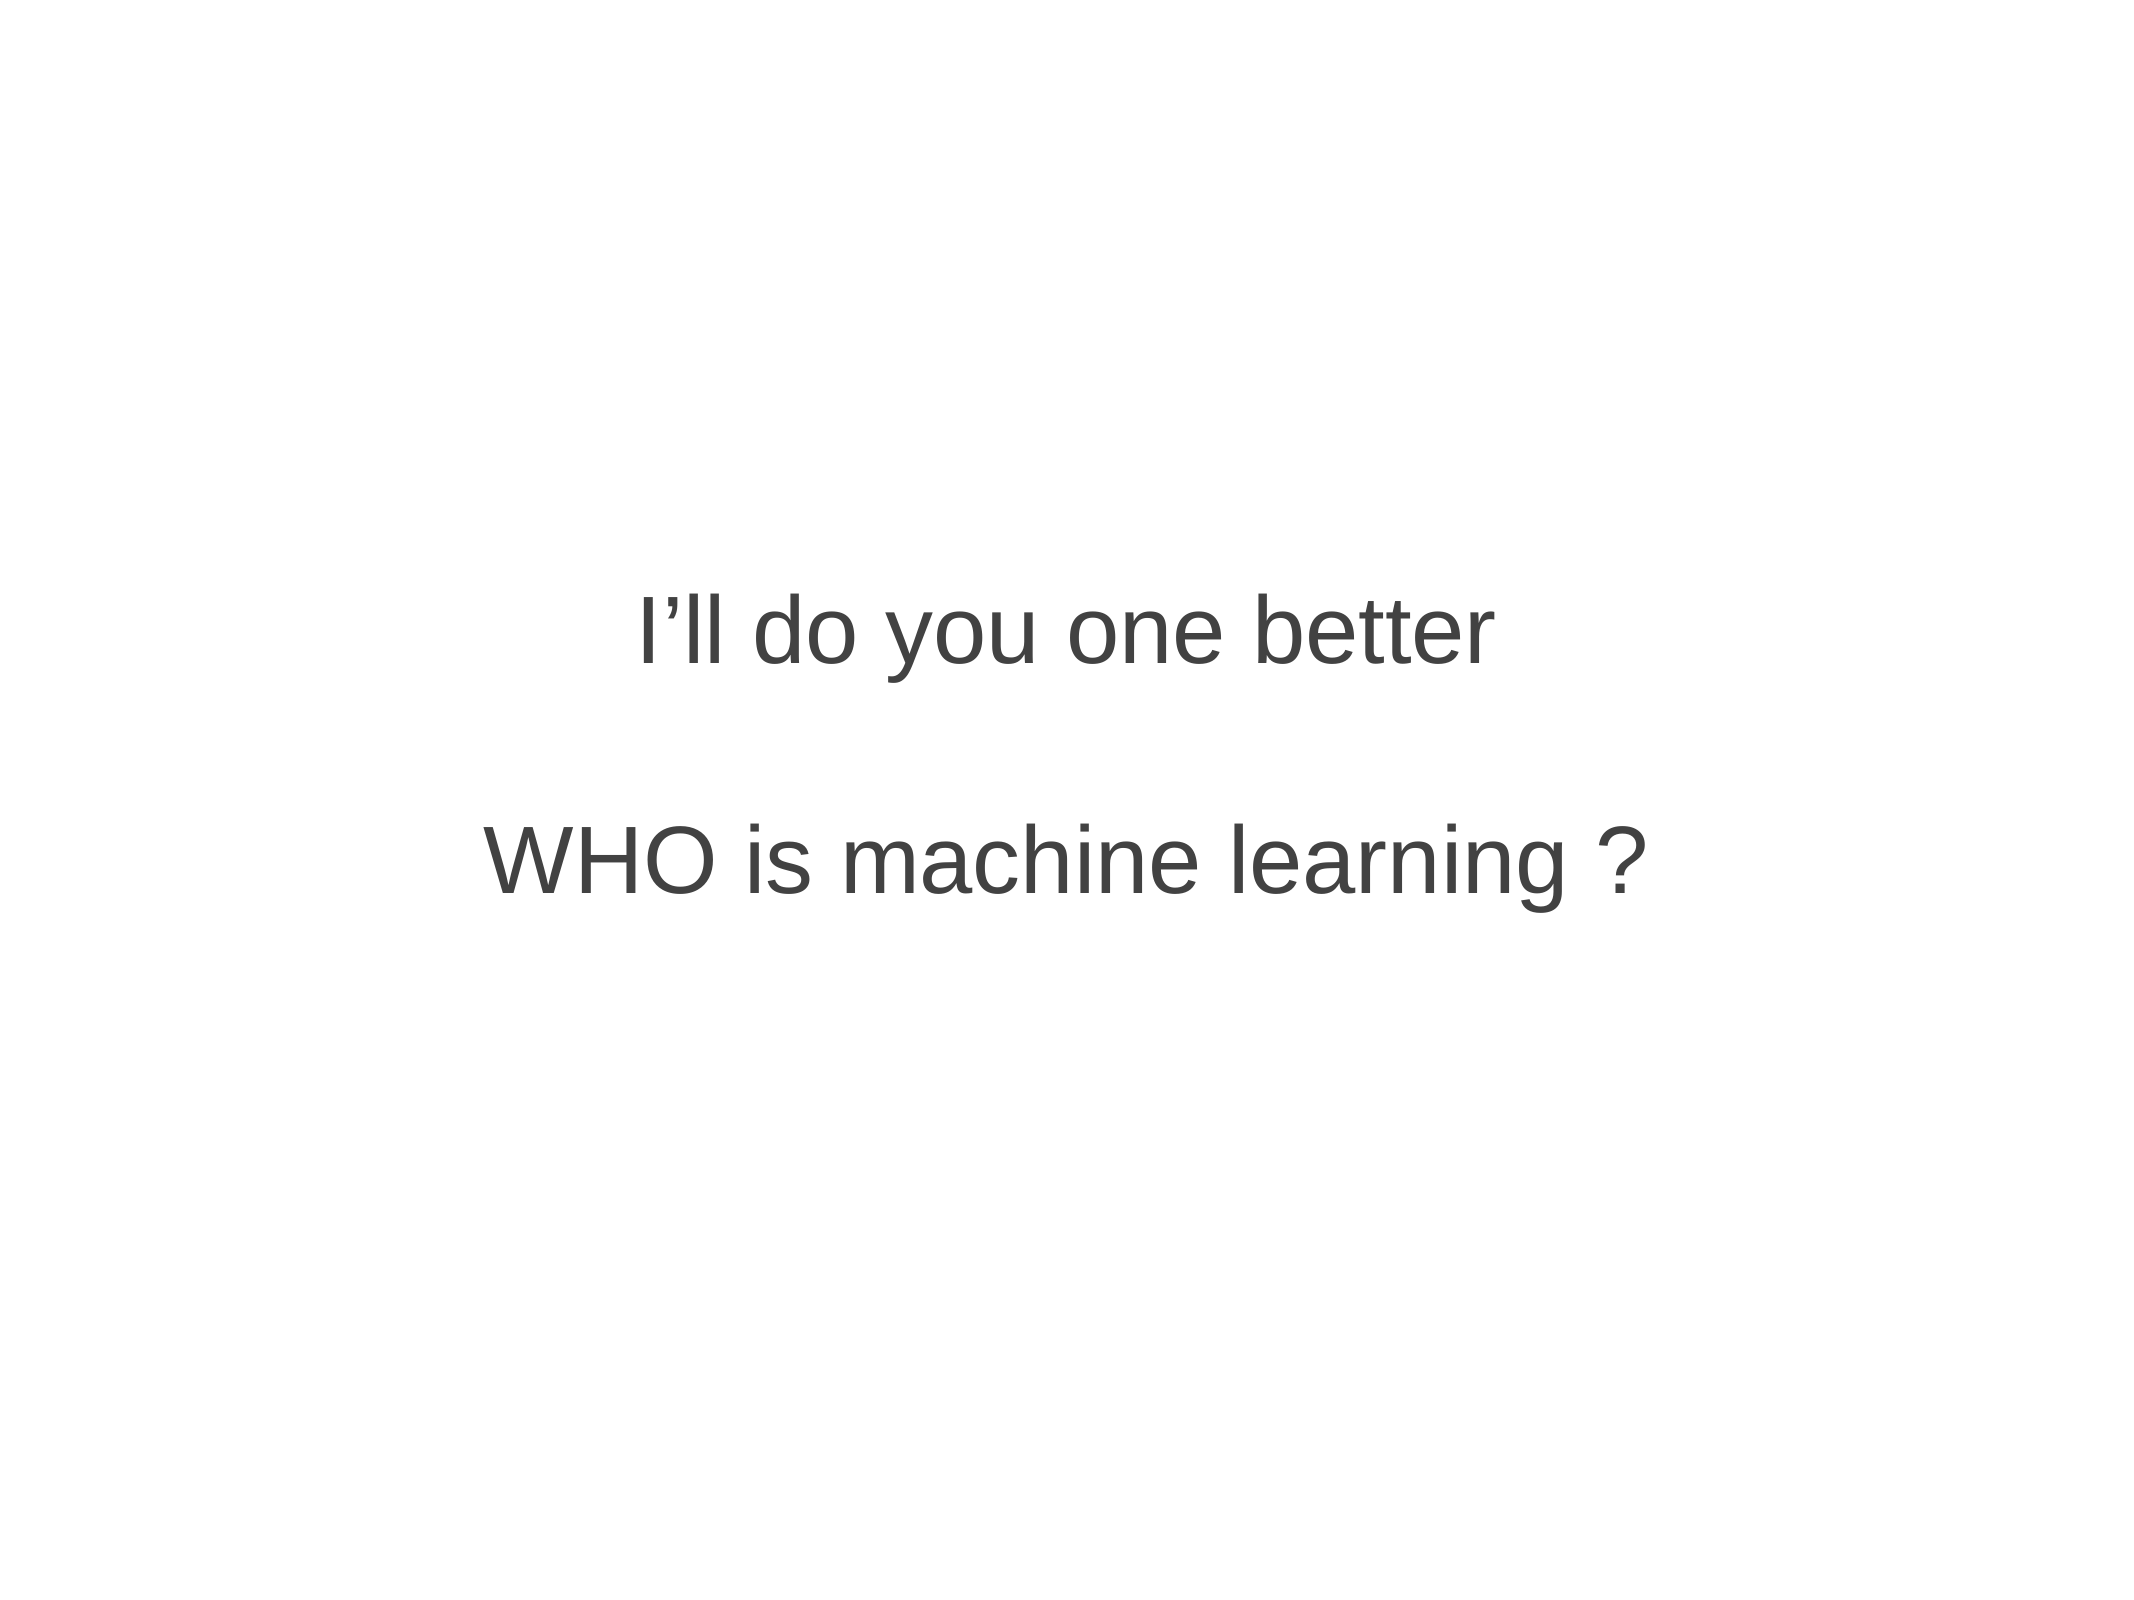

# I’ll do you one better
WHO is machine learning ?